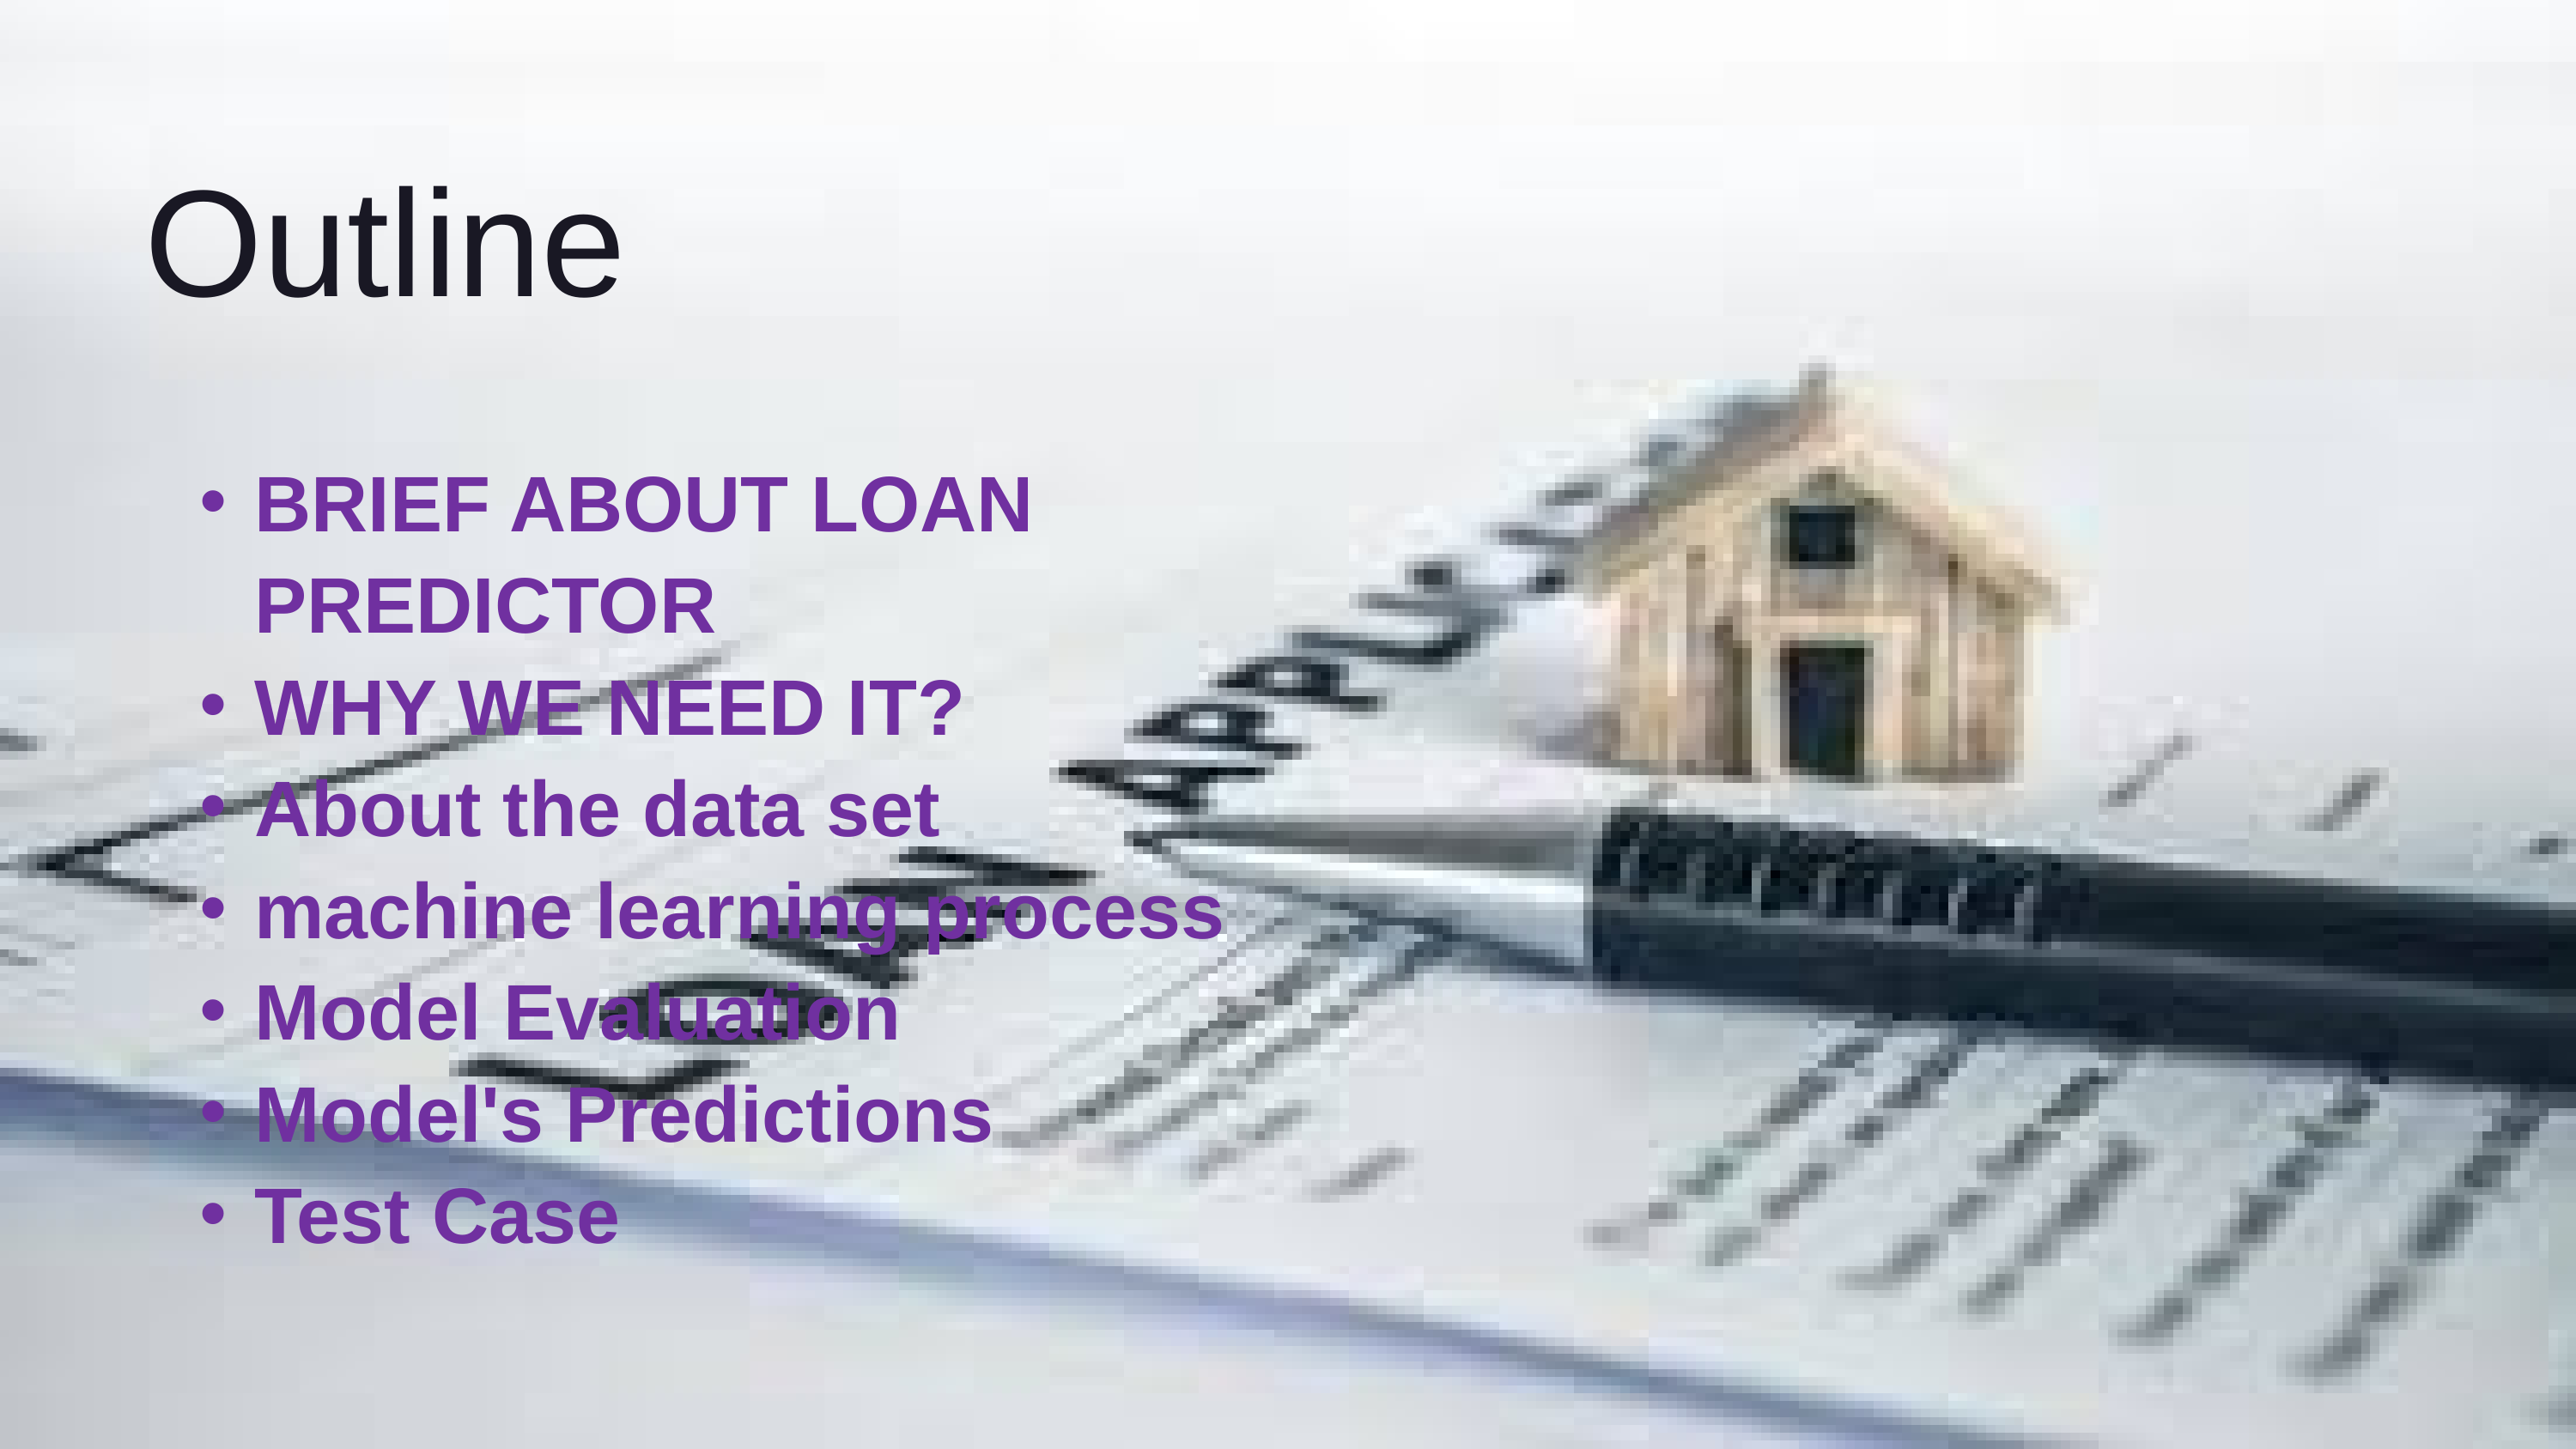

Outline
BRIEF ABOUT LOAN PREDICTOR
WHY WE NEED IT?
About the data set
machine learning process
Model Evaluation
Model's Predictions
Test Case